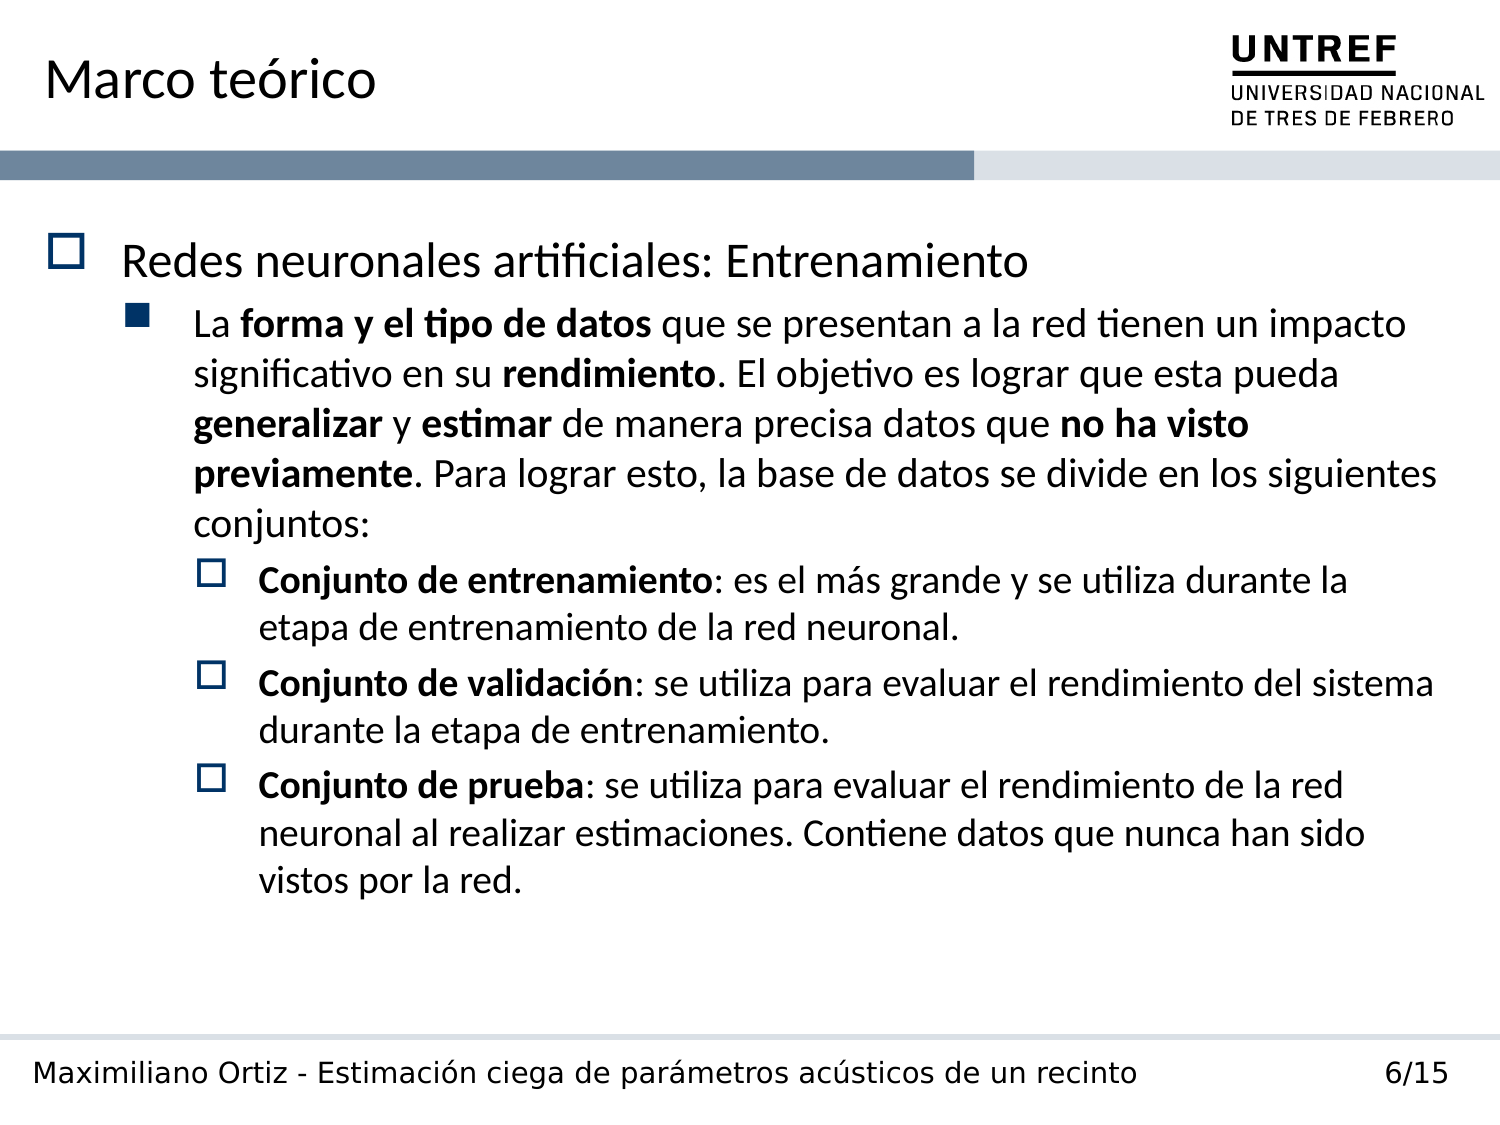

# Marco teórico
Redes neuronales artificiales: Entrenamiento
La forma y el tipo de datos que se presentan a la red tienen un impacto significativo en su rendimiento. El objetivo es lograr que esta pueda generalizar y estimar de manera precisa datos que no ha visto previamente. Para lograr esto, la base de datos se divide en los siguientes conjuntos:
Conjunto de entrenamiento: es el más grande y se utiliza durante la etapa de entrenamiento de la red neuronal.
Conjunto de validación: se utiliza para evaluar el rendimiento del sistema durante la etapa de entrenamiento.
Conjunto de prueba: se utiliza para evaluar el rendimiento de la red neuronal al realizar estimaciones. Contiene datos que nunca han sido vistos por la red.

6/15
Maximiliano Ortiz - Estimación ciega de parámetros acústicos de un recinto